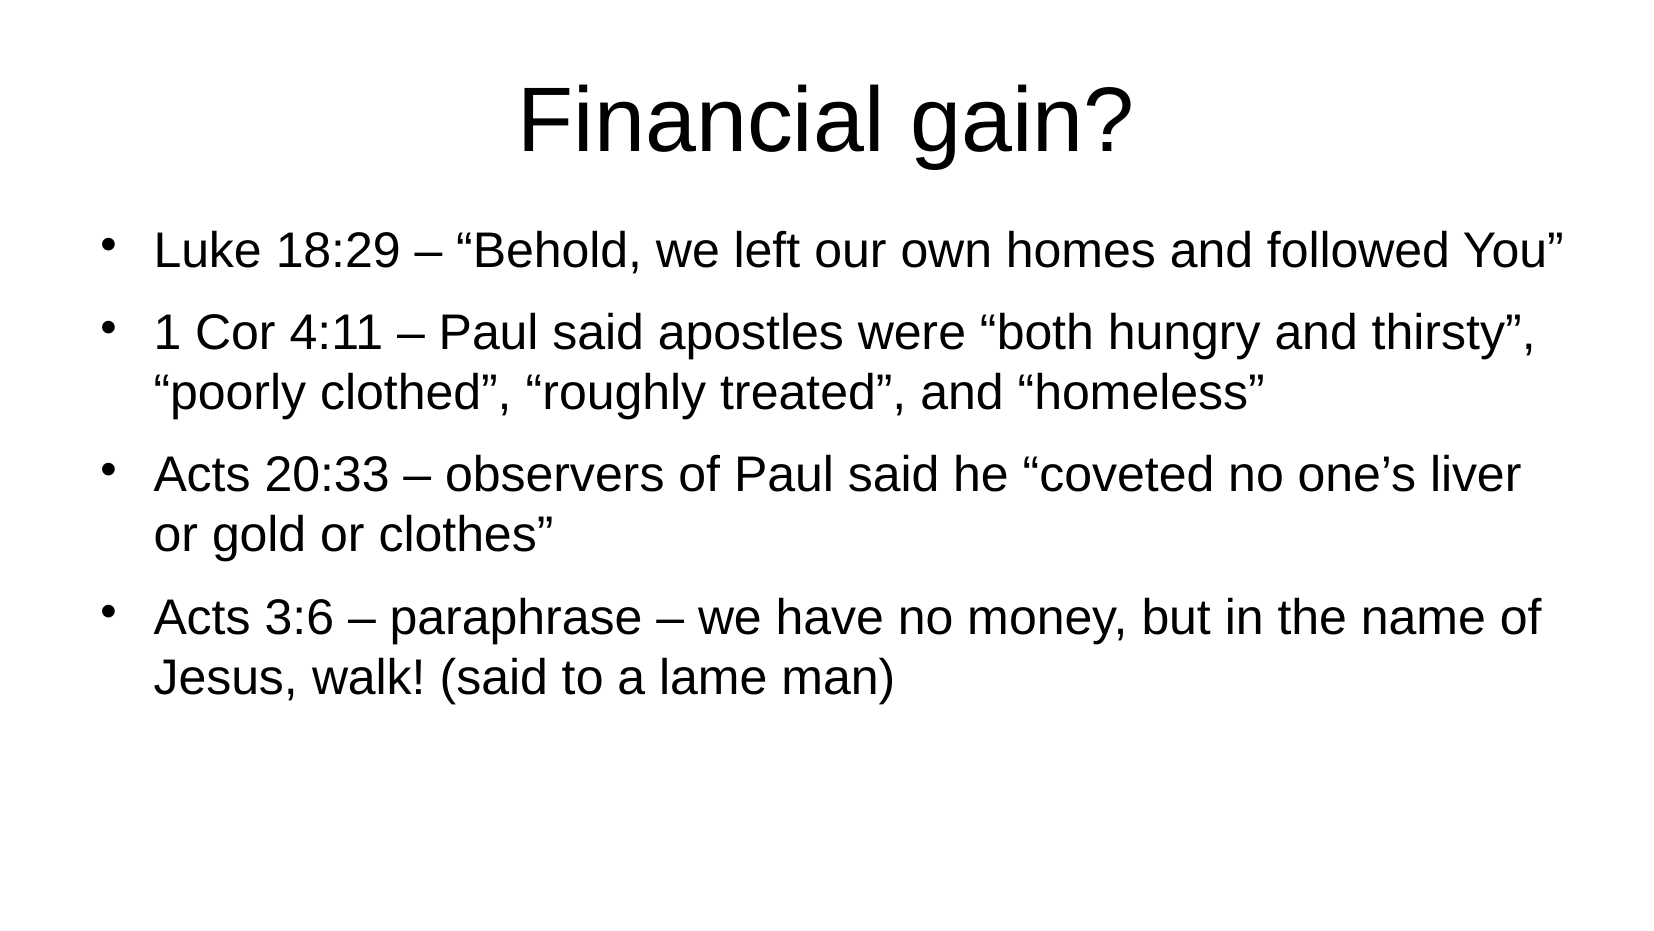

# Financial gain?
Luke 18:29 – “Behold, we left our own homes and followed You”
1 Cor 4:11 – Paul said apostles were “both hungry and thirsty”, “poorly clothed”, “roughly treated”, and “homeless”
Acts 20:33 – observers of Paul said he “coveted no one’s liver or gold or clothes”
Acts 3:6 – paraphrase – we have no money, but in the name of Jesus, walk! (said to a lame man)